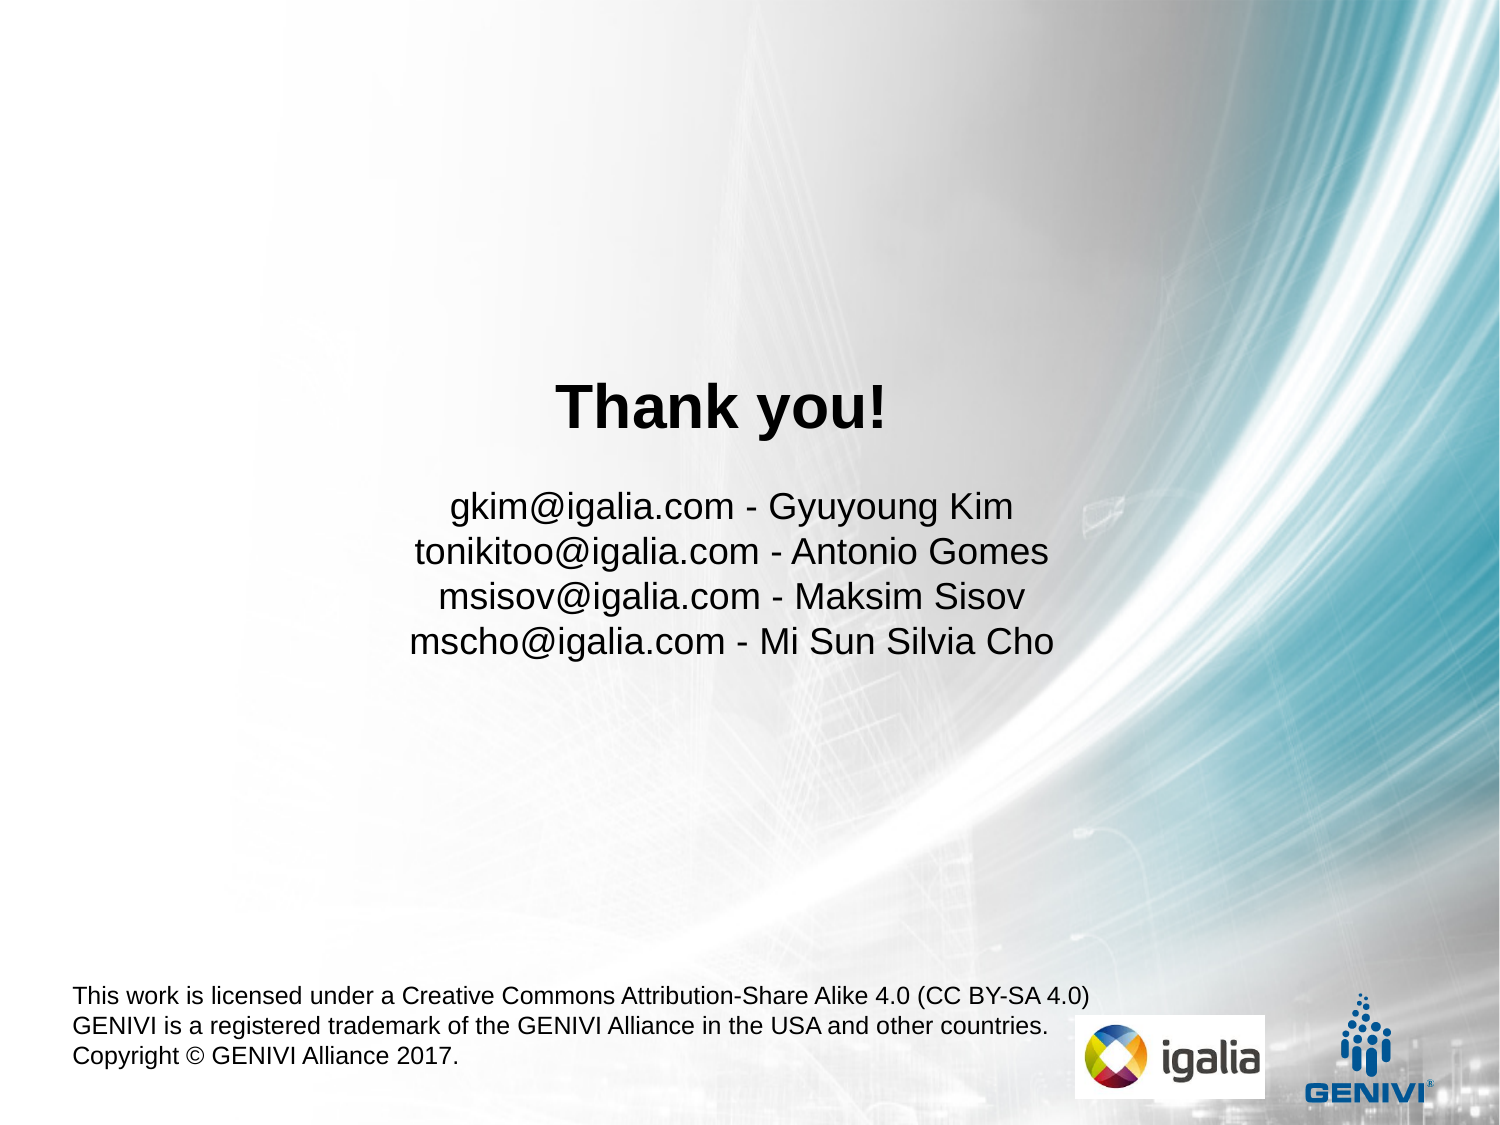

Thank you!

gkim@igalia.com - Gyuyoung Kim
tonikitoo@igalia.com - Antonio Gomes
msisov@igalia.com - Maksim Sisov
mscho@igalia.com - Mi Sun Silvia Cho
This work is licensed under a Creative Commons Attribution-Share Alike 4.0 (CC BY-SA 4.0)
GENIVI is a registered trademark of the GENIVI Alliance in the USA and other countries.
Copyright © GENIVI Alliance 2017.